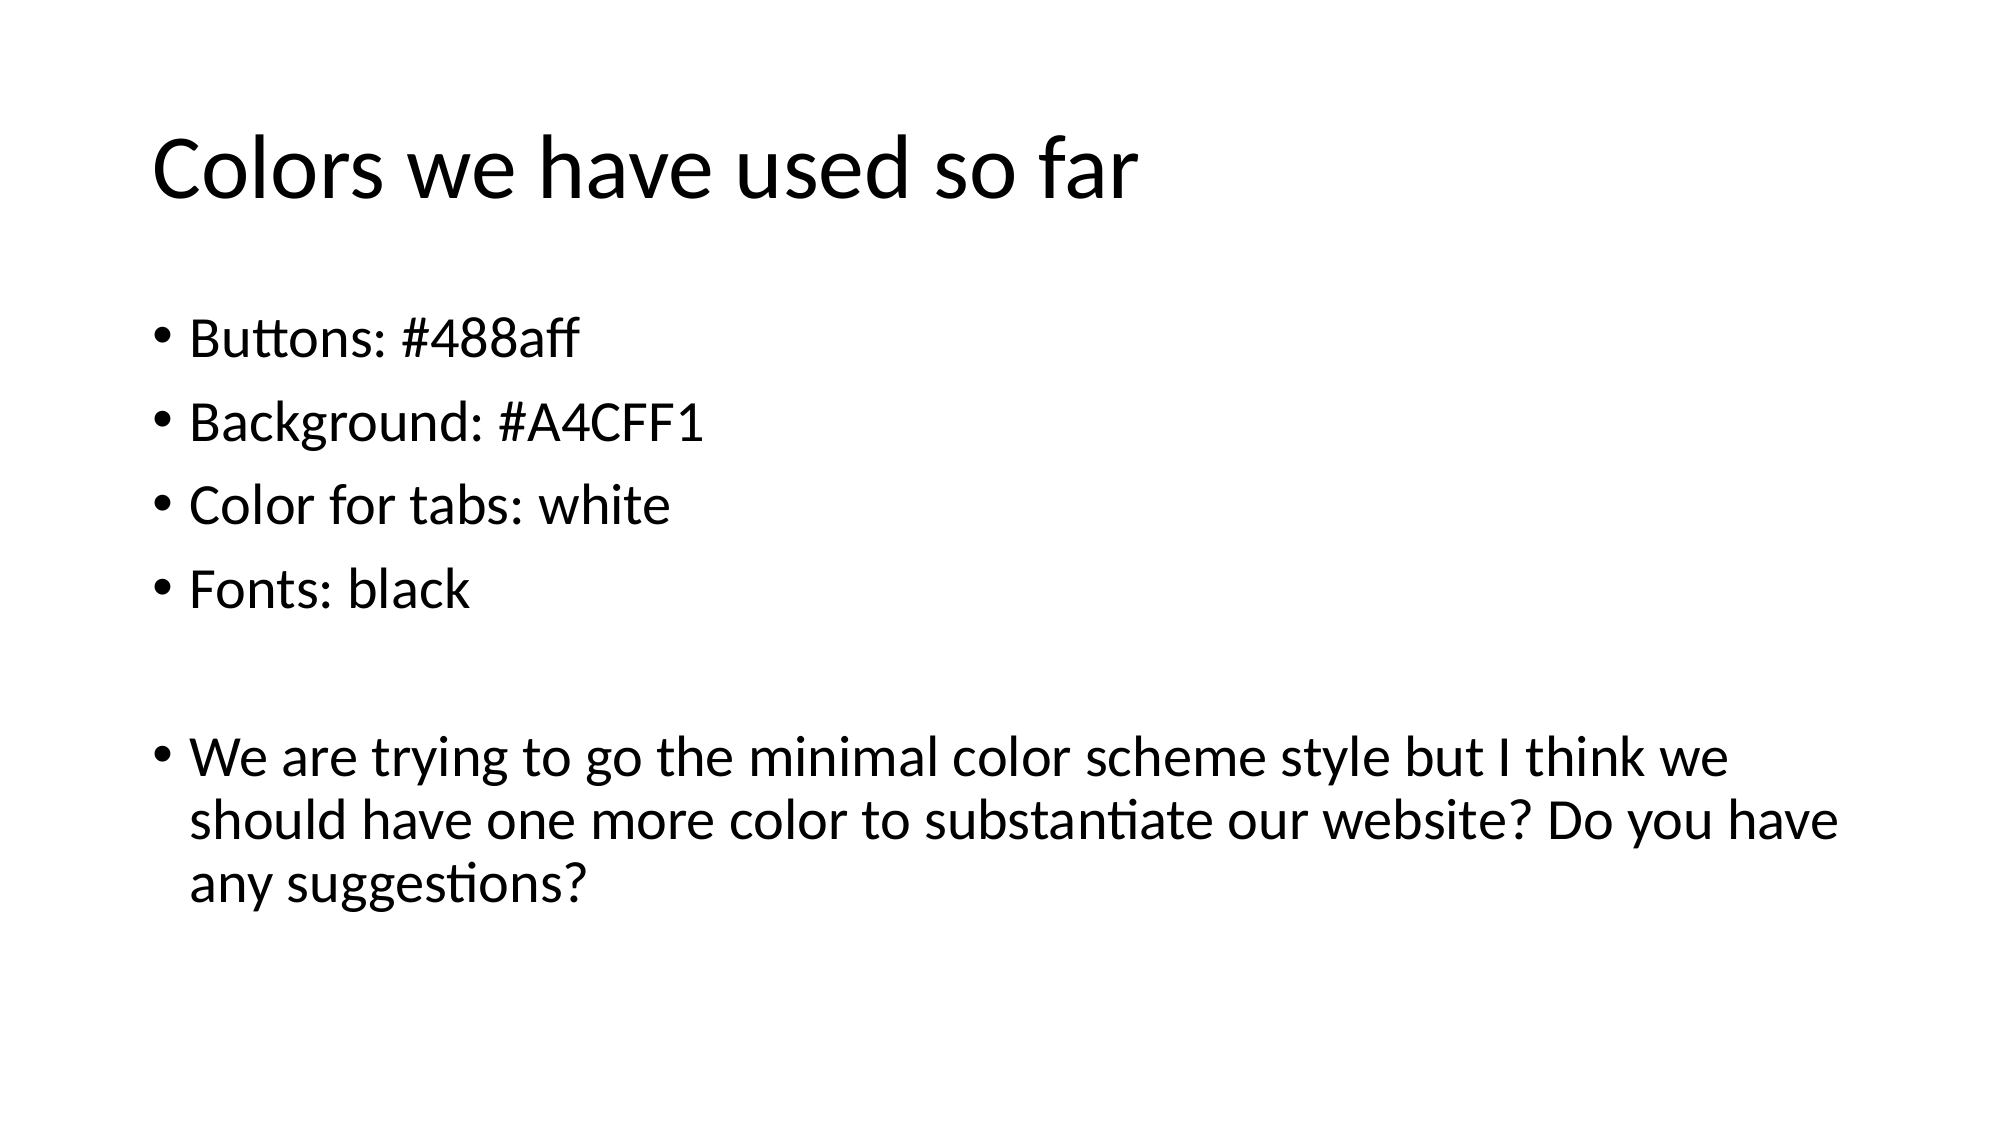

# Colors we have used so far
Buttons: #488aff
Background: #A4CFF1
Color for tabs: white
Fonts: black

We are trying to go the minimal color scheme style but I think we should have one more color to substantiate our website? Do you have any suggestions?